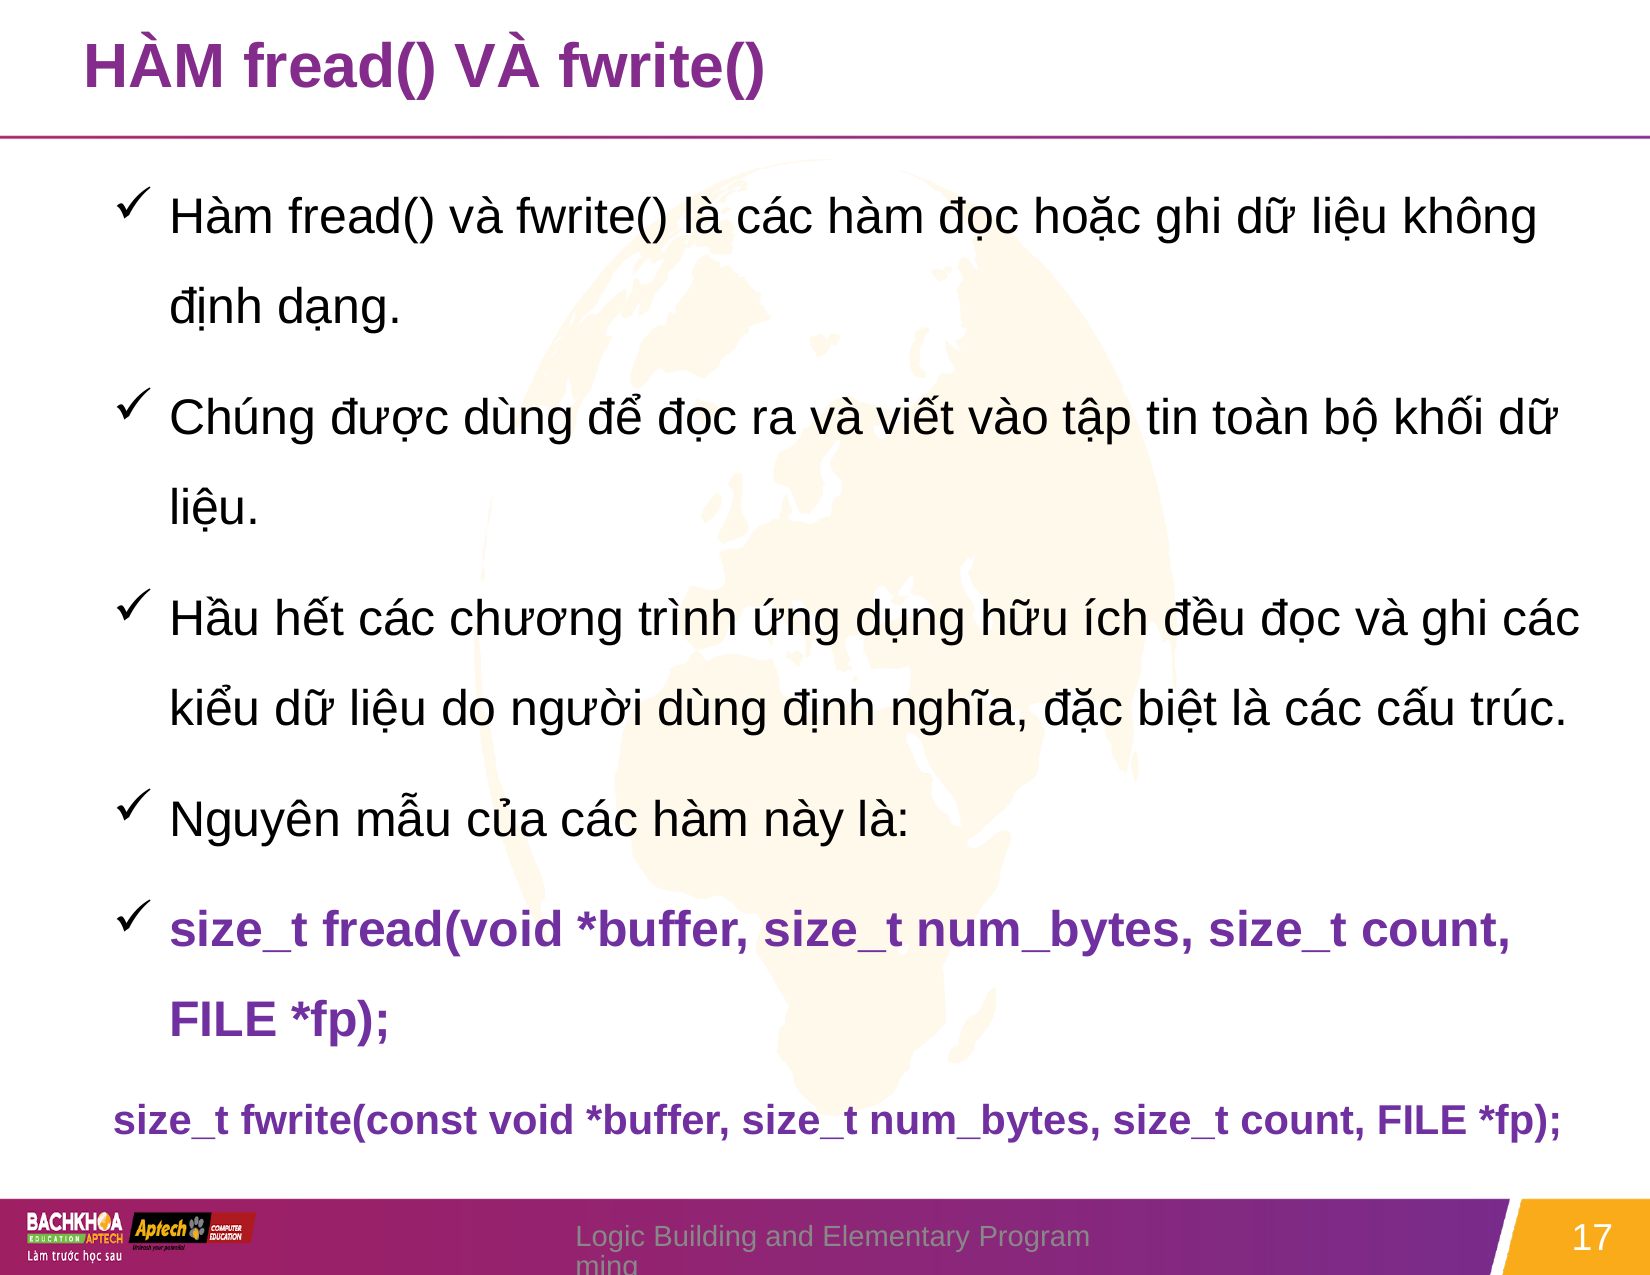

# HÀM fread() VÀ fwrite()
Hàm fread() và fwrite() là các hàm đọc hoặc ghi dữ liệu không định dạng.
Chúng được dùng để đọc ra và viết vào tập tin toàn bộ khối dữ liệu.
Hầu hết các chương trình ứng dụng hữu ích đều đọc và ghi các kiểu dữ liệu do người dùng định nghĩa, đặc biệt là các cấu trúc.
Nguyên mẫu của các hàm này là:
size_t fread(void *buffer, size_t num_bytes, size_t count, FILE *fp);
size_t fwrite(const void *buffer, size_t num_bytes, size_t count, FILE *fp);
Logic Building and Elementary Programming
17